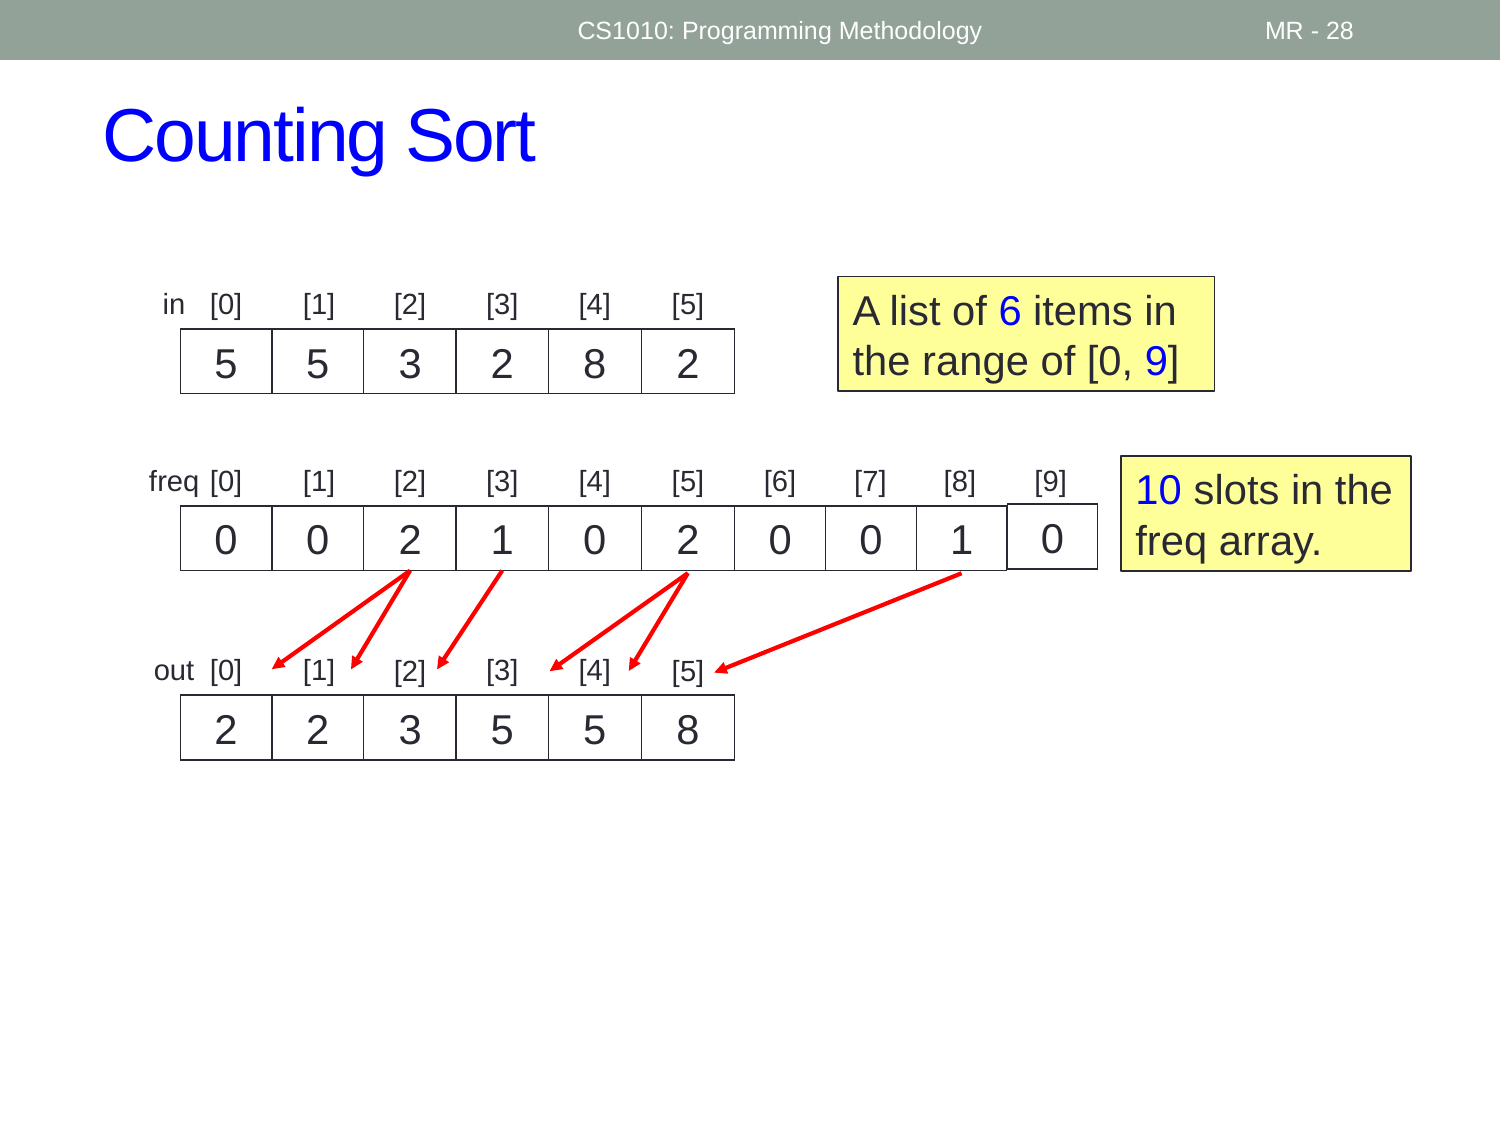

CS1010: Programming Methodology
MR - 28
# Counting Sort
A list of 6 items in the range of [0, 9]
in
[1]
[3]
[4]
[0]
[2]
[5]
5
5
3
2
8
2
freq
[1]
[3]
[4]
[0]
[7]
[2]
[5]
[6]
[8]
0
0
2
1
0
2
0
0
1
[9]
10 slots in the freq array.
0
out
[1]
[3]
[4]
[0]
[2]
[5]
2
2
3
5
5
8